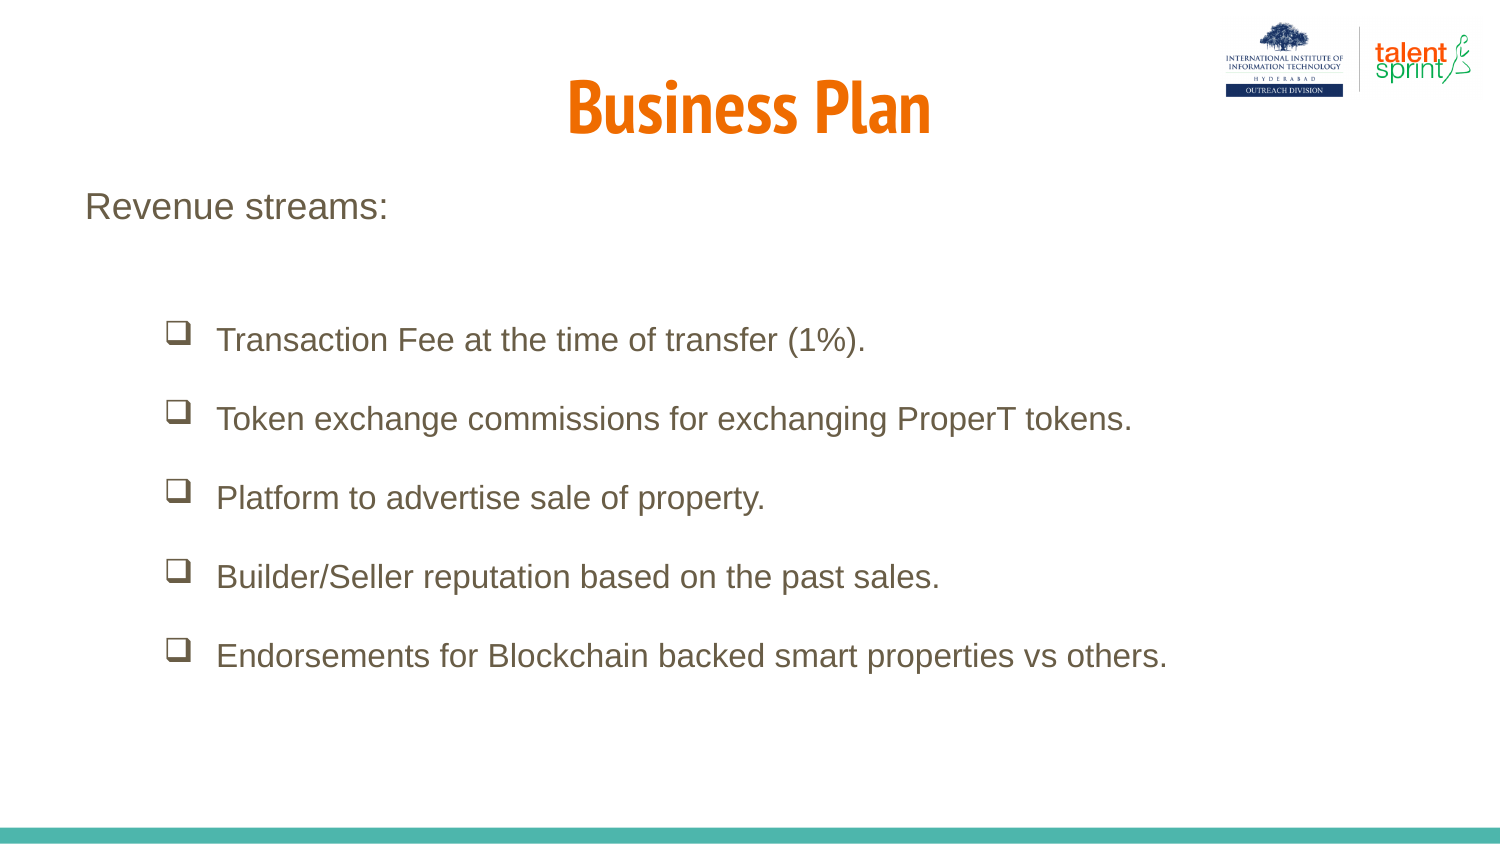

# Business Plan
Revenue streams:

Transaction Fee at the time of transfer (1%).
Token exchange commissions for exchanging ProperT tokens.
Platform to advertise sale of property.
Builder/Seller reputation based on the past sales.
Endorsements for Blockchain backed smart properties vs others.